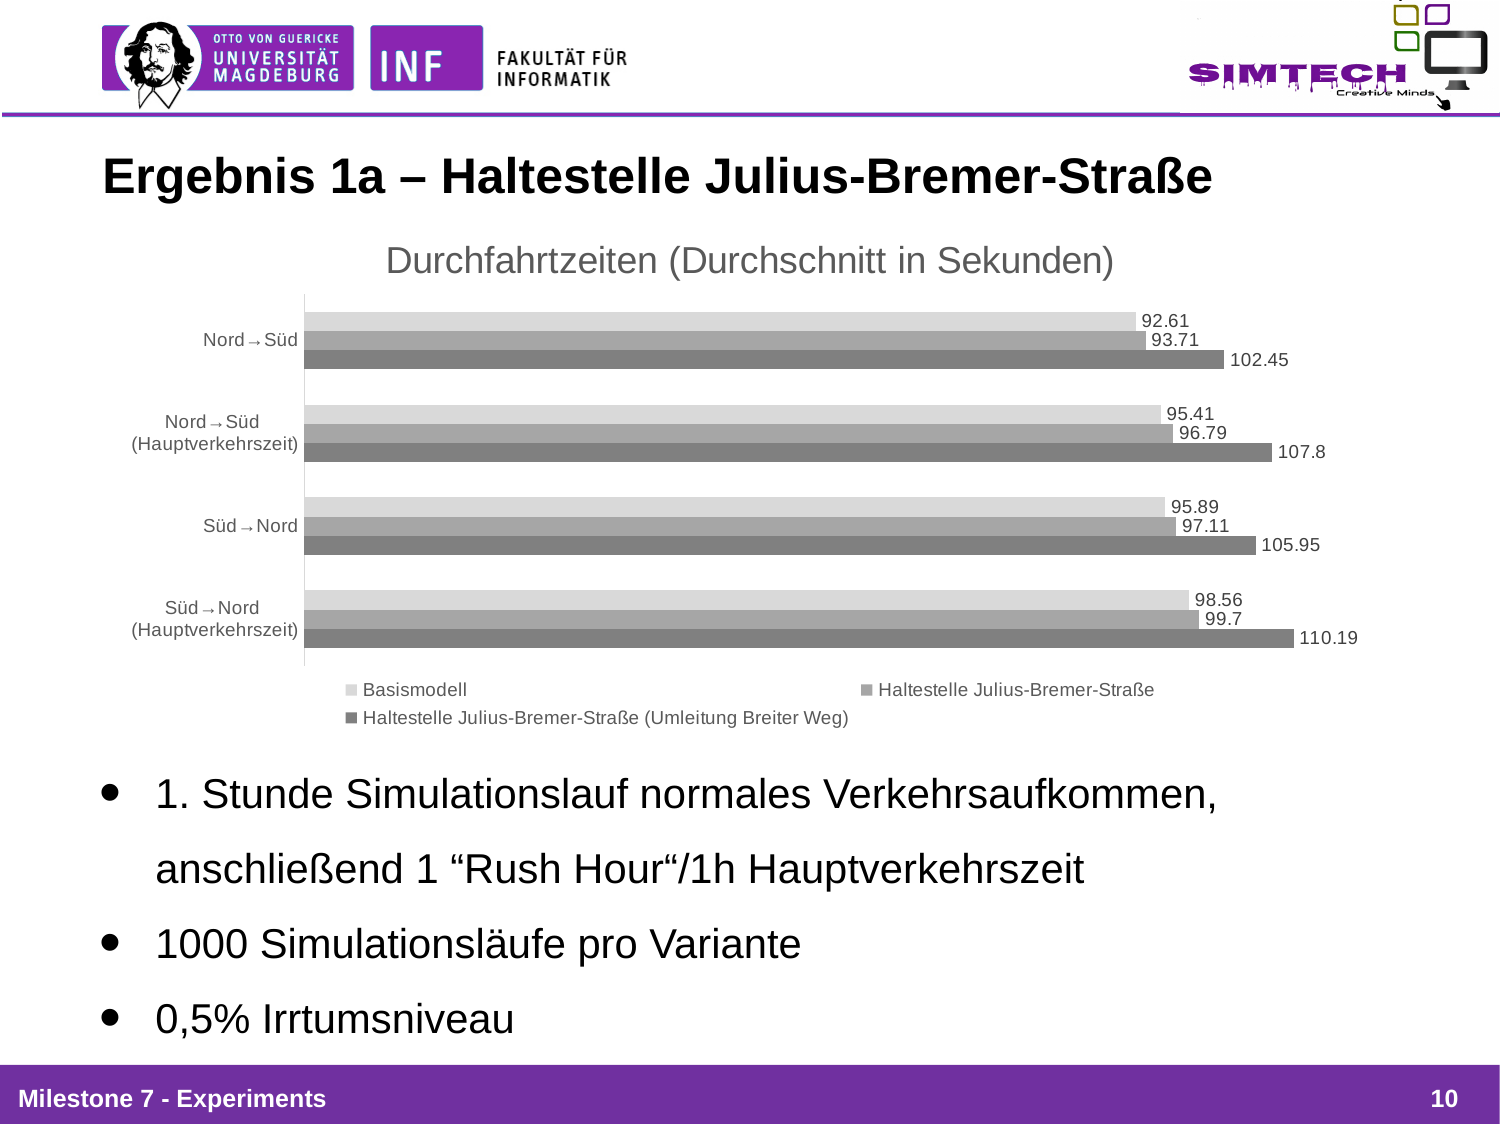

# Ergebnis 1a – Haltestelle Julius-Bremer-Straße

### Chart: Durchfahrtzeiten (Durchschnitt in Sekunden)

| Category | Haltestelle Julius-Bremer-Straße (Umleitung Breiter Weg) | Haltestelle Julius-Bremer-Straße | Basismodell |
|---|---|---|---|
| Süd→Nord
(Hauptverkehrszeit) | 110.19 | 99.7 | 98.56 |
| Süd→Nord | 105.95 | 97.11 | 95.89 |
| Nord→Süd
 (Hauptverkehrszeit) | 107.8 | 96.79 | 95.41 |
| Nord→Süd | 102.45 | 93.71 | 92.61 |
1. Stunde Simulationslauf normales Verkehrsaufkommen, anschließend 1 “Rush Hour“/1h Hauptverkehrszeit
1000 Simulationsläufe pro Variante
0,5% Irrtumsniveau

Milestone 7 - Experiments